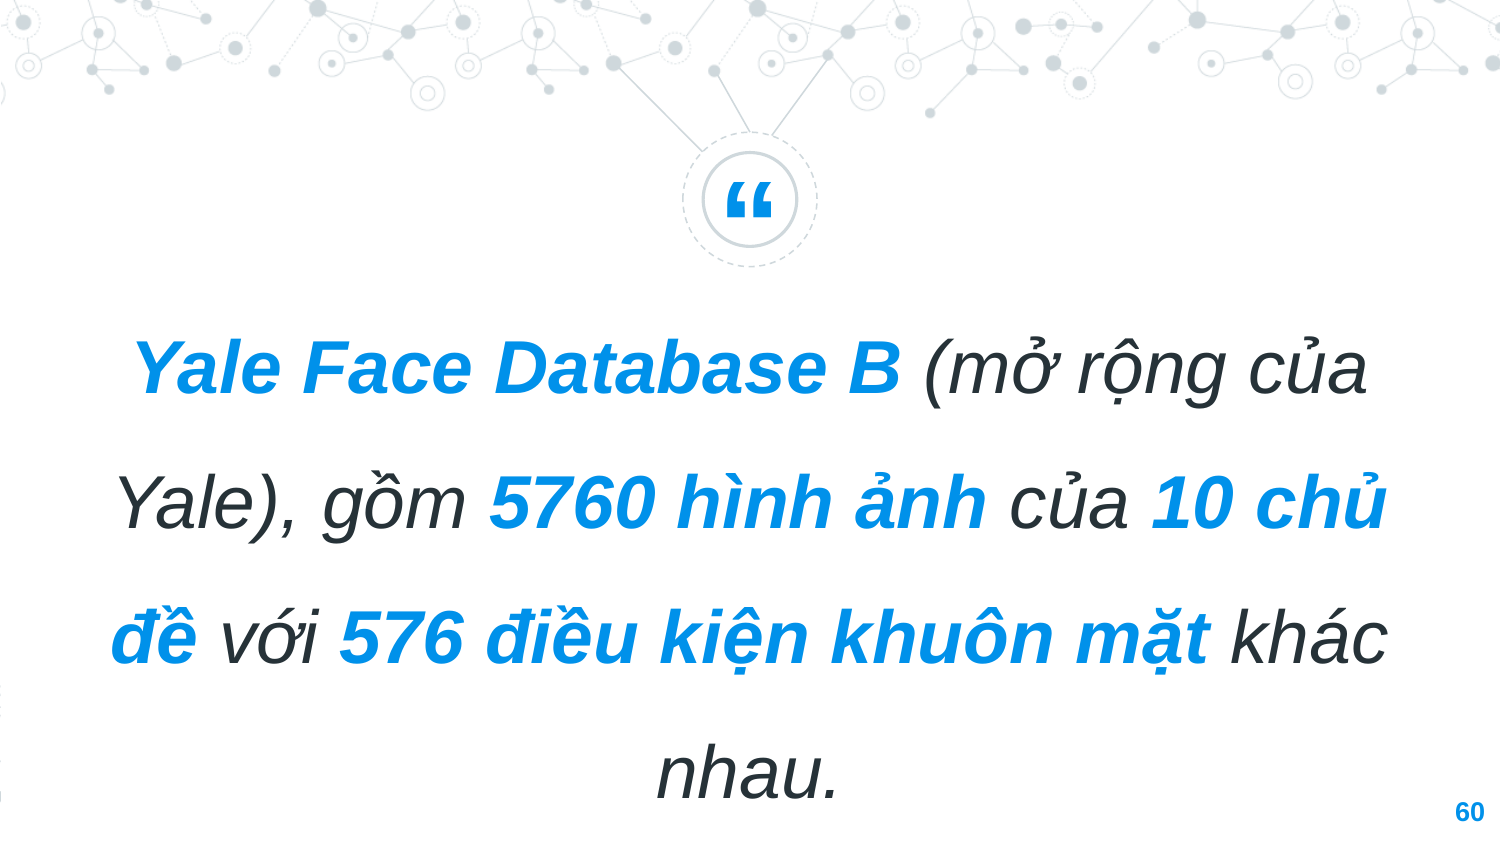

Yale Face Database B (mở rộng của Yale), gồm 5760 hình ảnh của 10 chủ đề với 576 điều kiện khuôn mặt khác nhau.
60